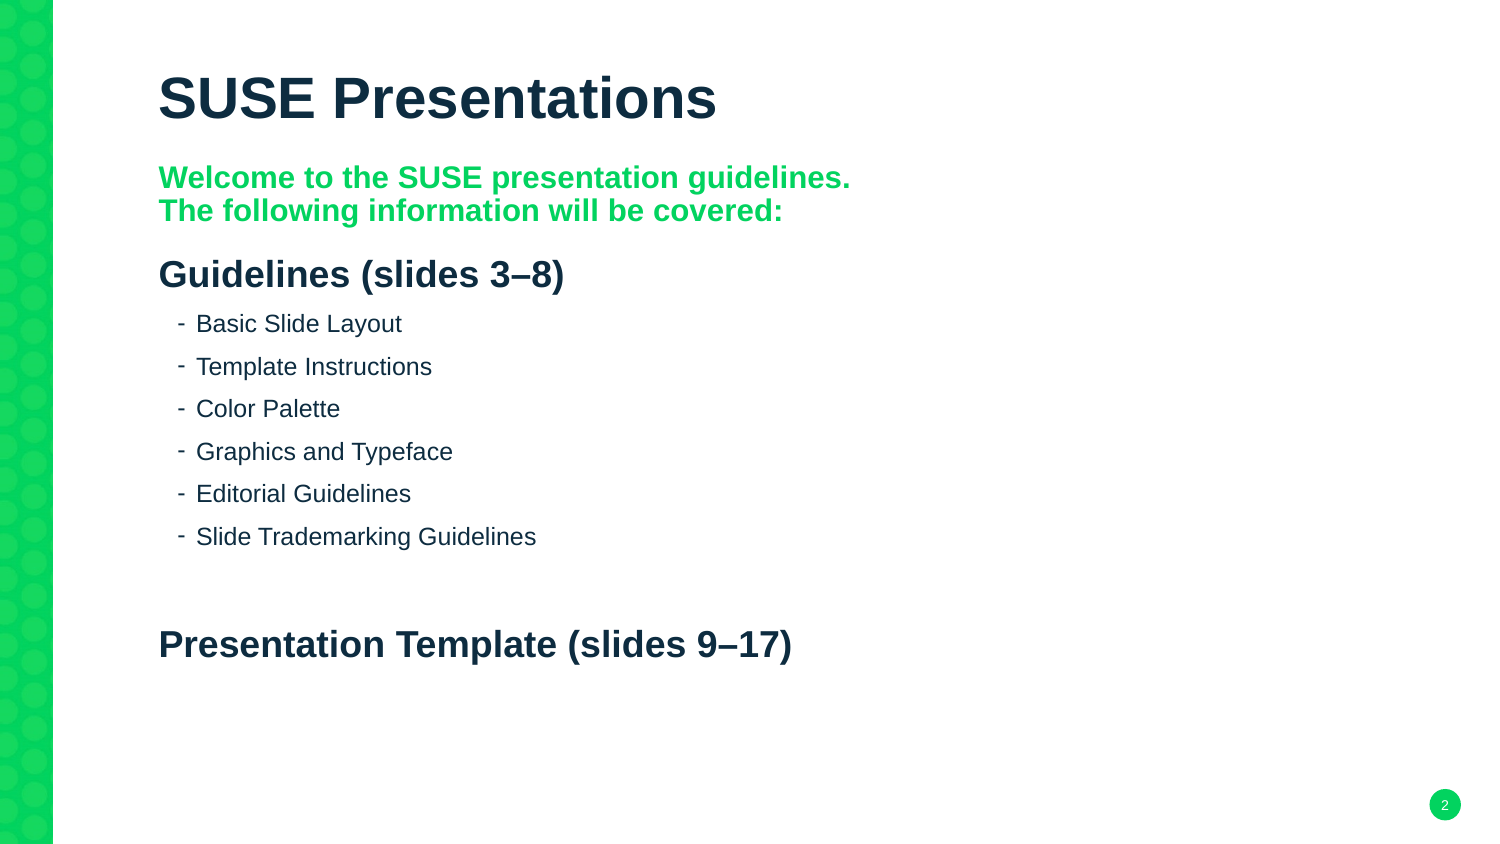

# SUSE Presentations
Welcome to the SUSE presentation guidelines.
The following information will be covered:
Guidelines (slides 3–8)
Basic Slide Layout
Template Instructions
Color Palette
Graphics and Typeface
Editorial Guidelines
Slide Trademarking Guidelines

Presentation Template (slides 9–17)